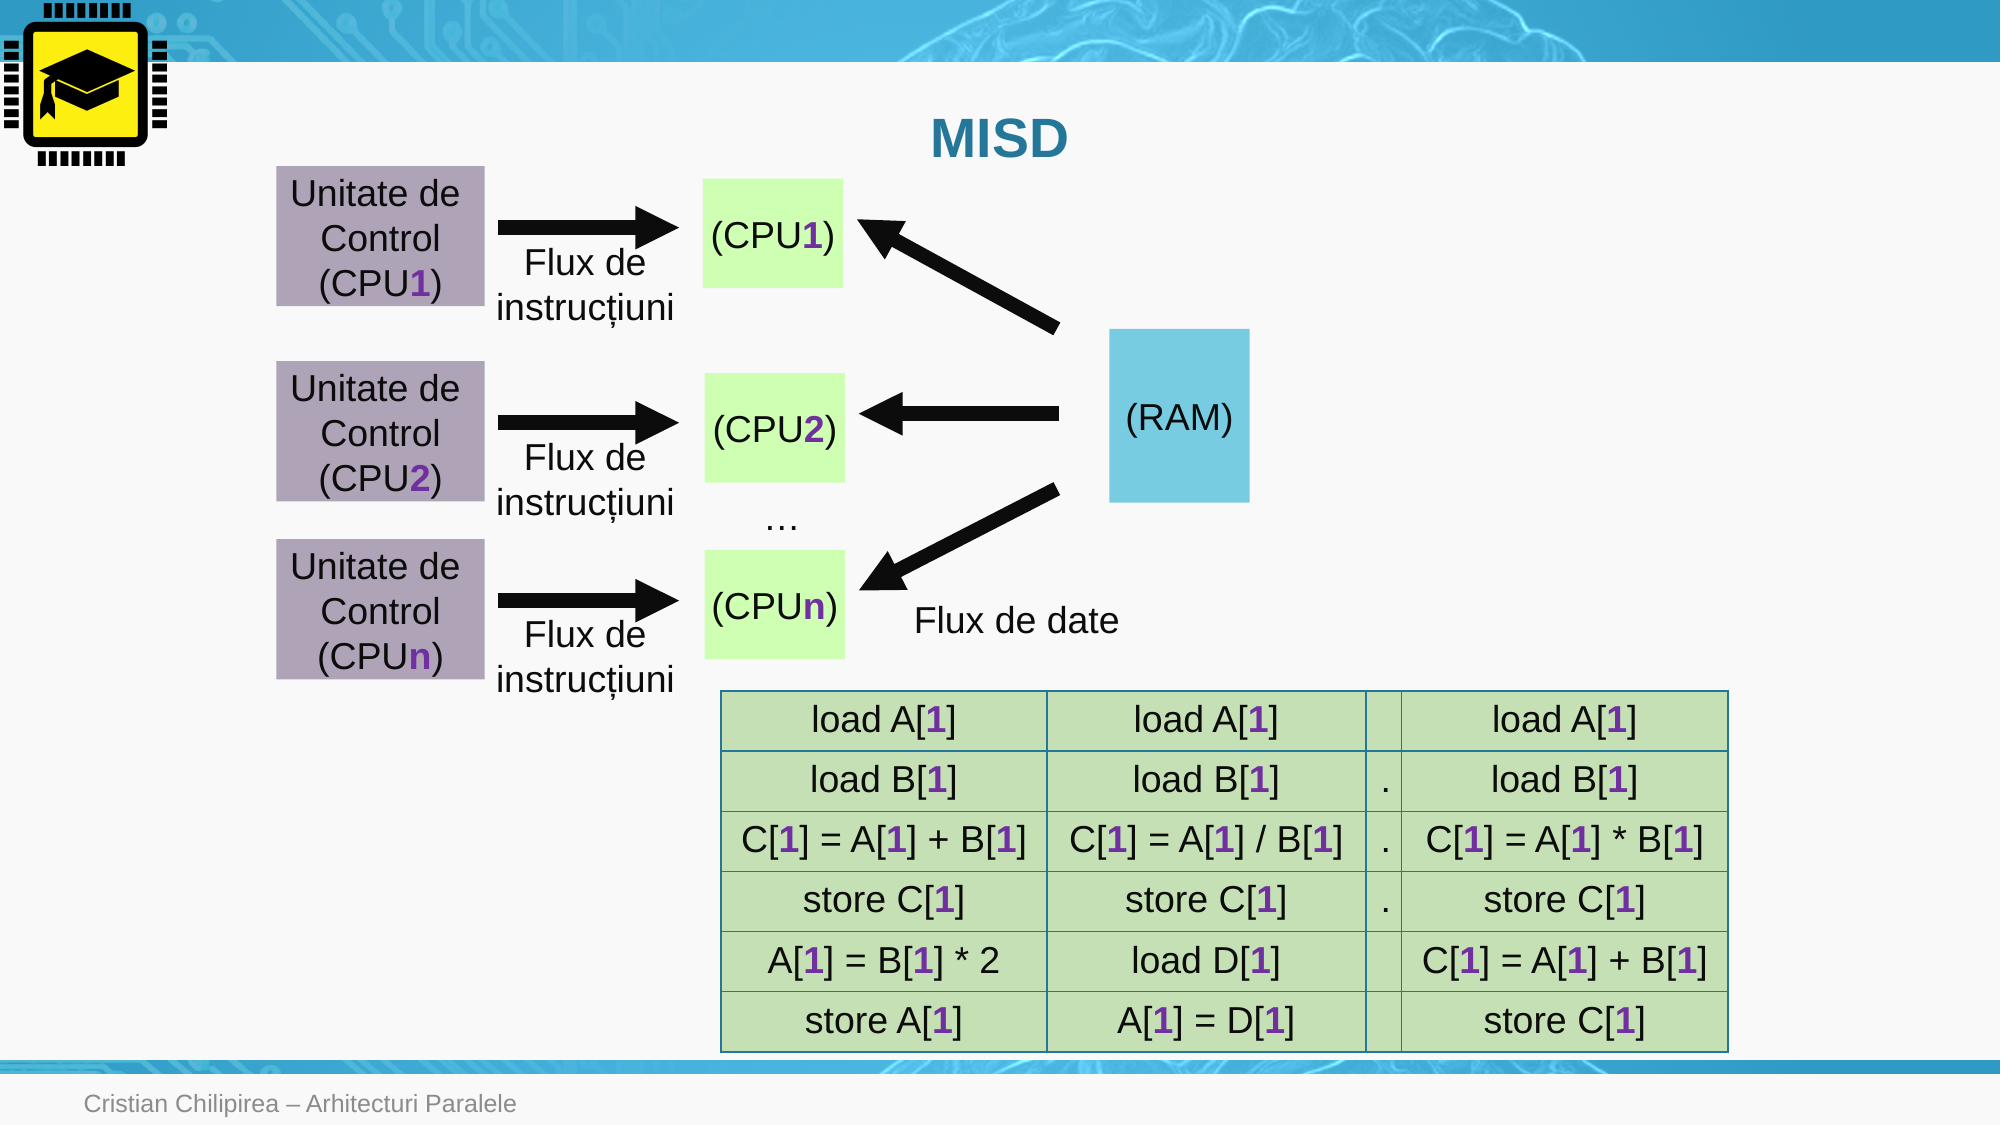

# MISD
Unitate de
Control
(CPU1)
(CPU1)
Flux de
instrucțiuni
(RAM)
Unitate de
Control
(CPU2)
(CPU2)
Flux de
instrucțiuni
…
Unitate de
Control
(CPUn)
(CPUn)
Flux de date
Flux de
instrucțiuni
| load A[1] | load A[1] |  | load A[1] |
| --- | --- | --- | --- |
| load B[1] | load B[1] | . | load B[1] |
| C[1] = A[1] + B[1] | C[1] = A[1] / B[1] | . | C[1] = A[1] \* B[1] |
| store C[1] | store C[1] | . | store C[1] |
| A[1] = B[1] \* 2 | load D[1] |  | C[1] = A[1] + B[1] |
| store A[1] | A[1] = D[1] |  | store C[1] |
Cristian Chilipirea – Arhitecturi Paralele